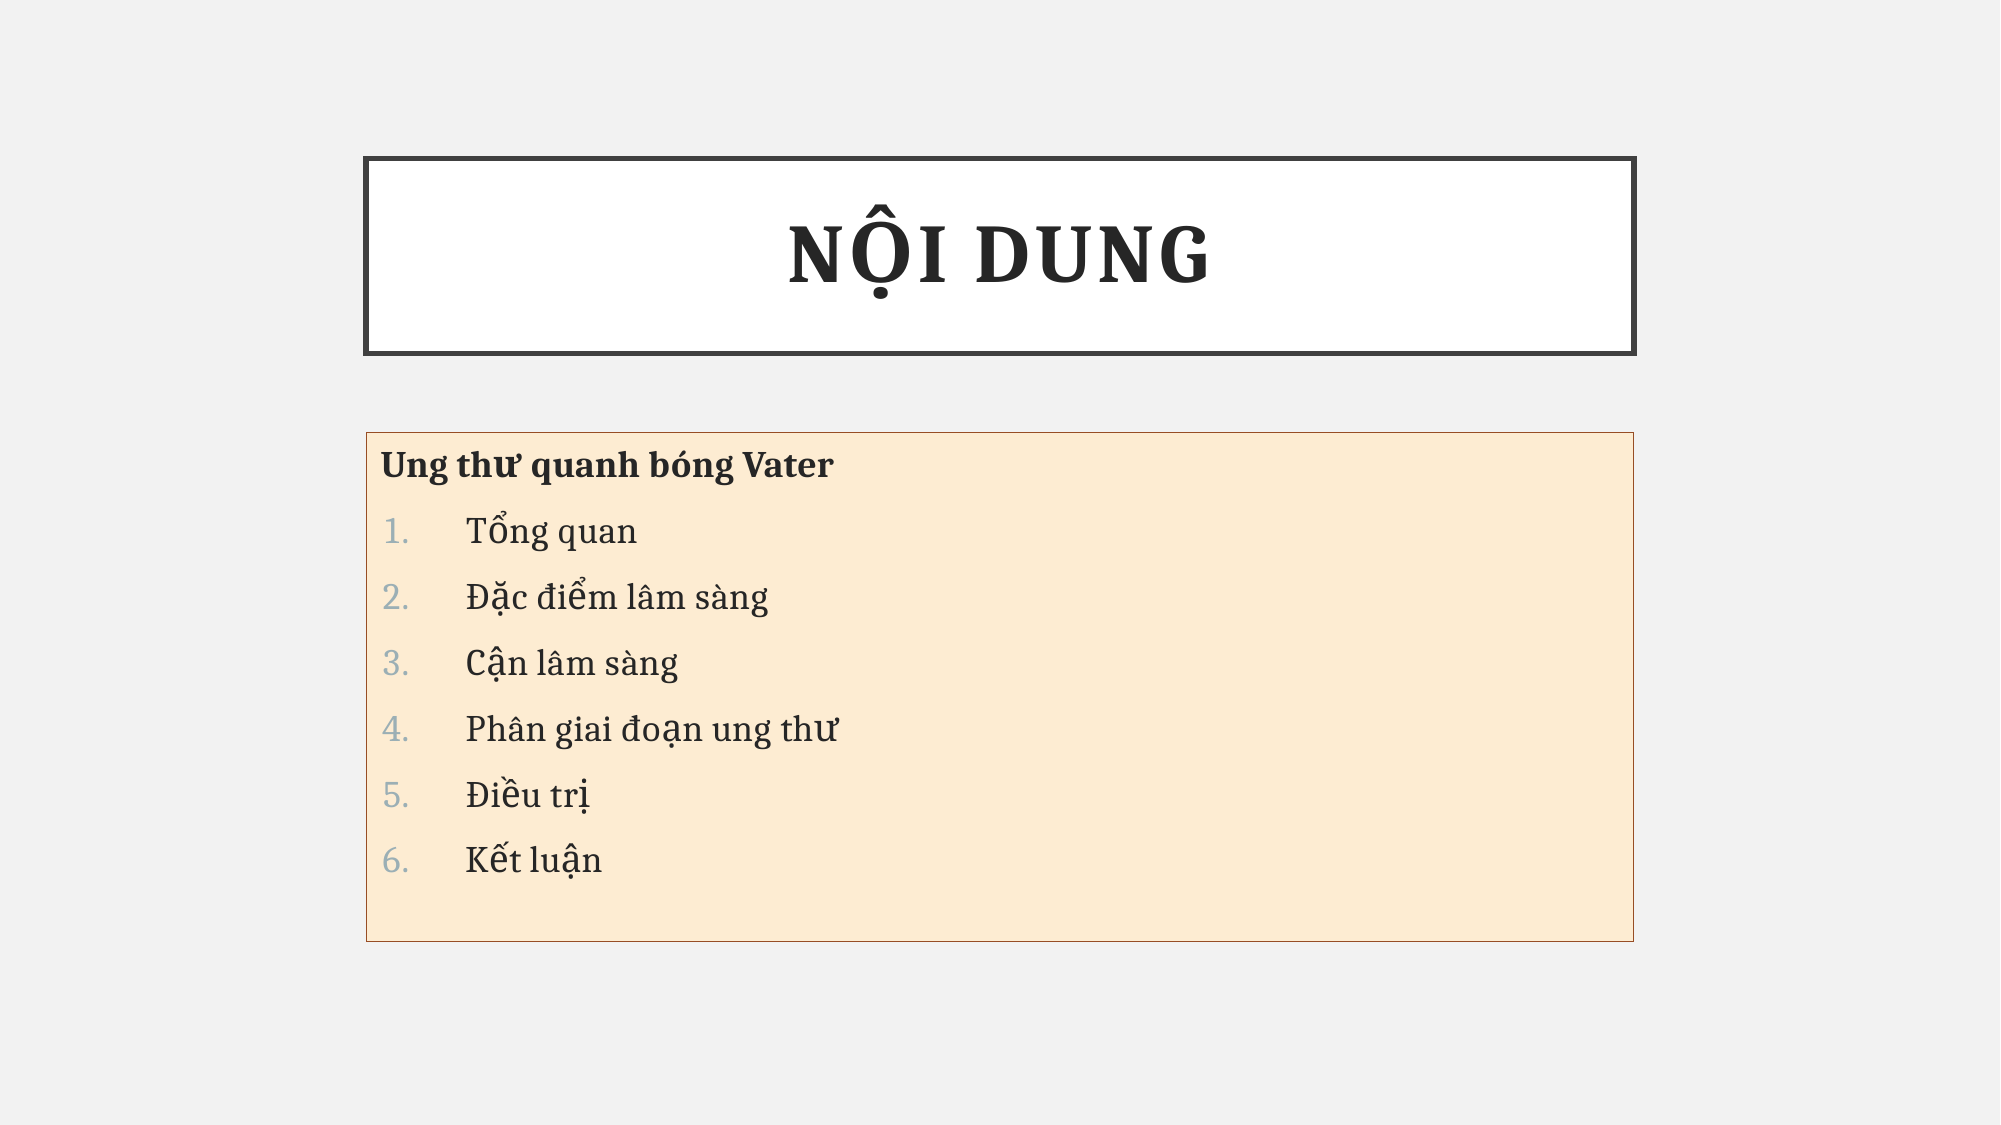

# Nội dung
Ung thư quanh bóng Vater
Tổng quan
Đặc điểm lâm sàng
Cận lâm sàng
Phân giai đoạn ung thư
Điều trị
Kết luận